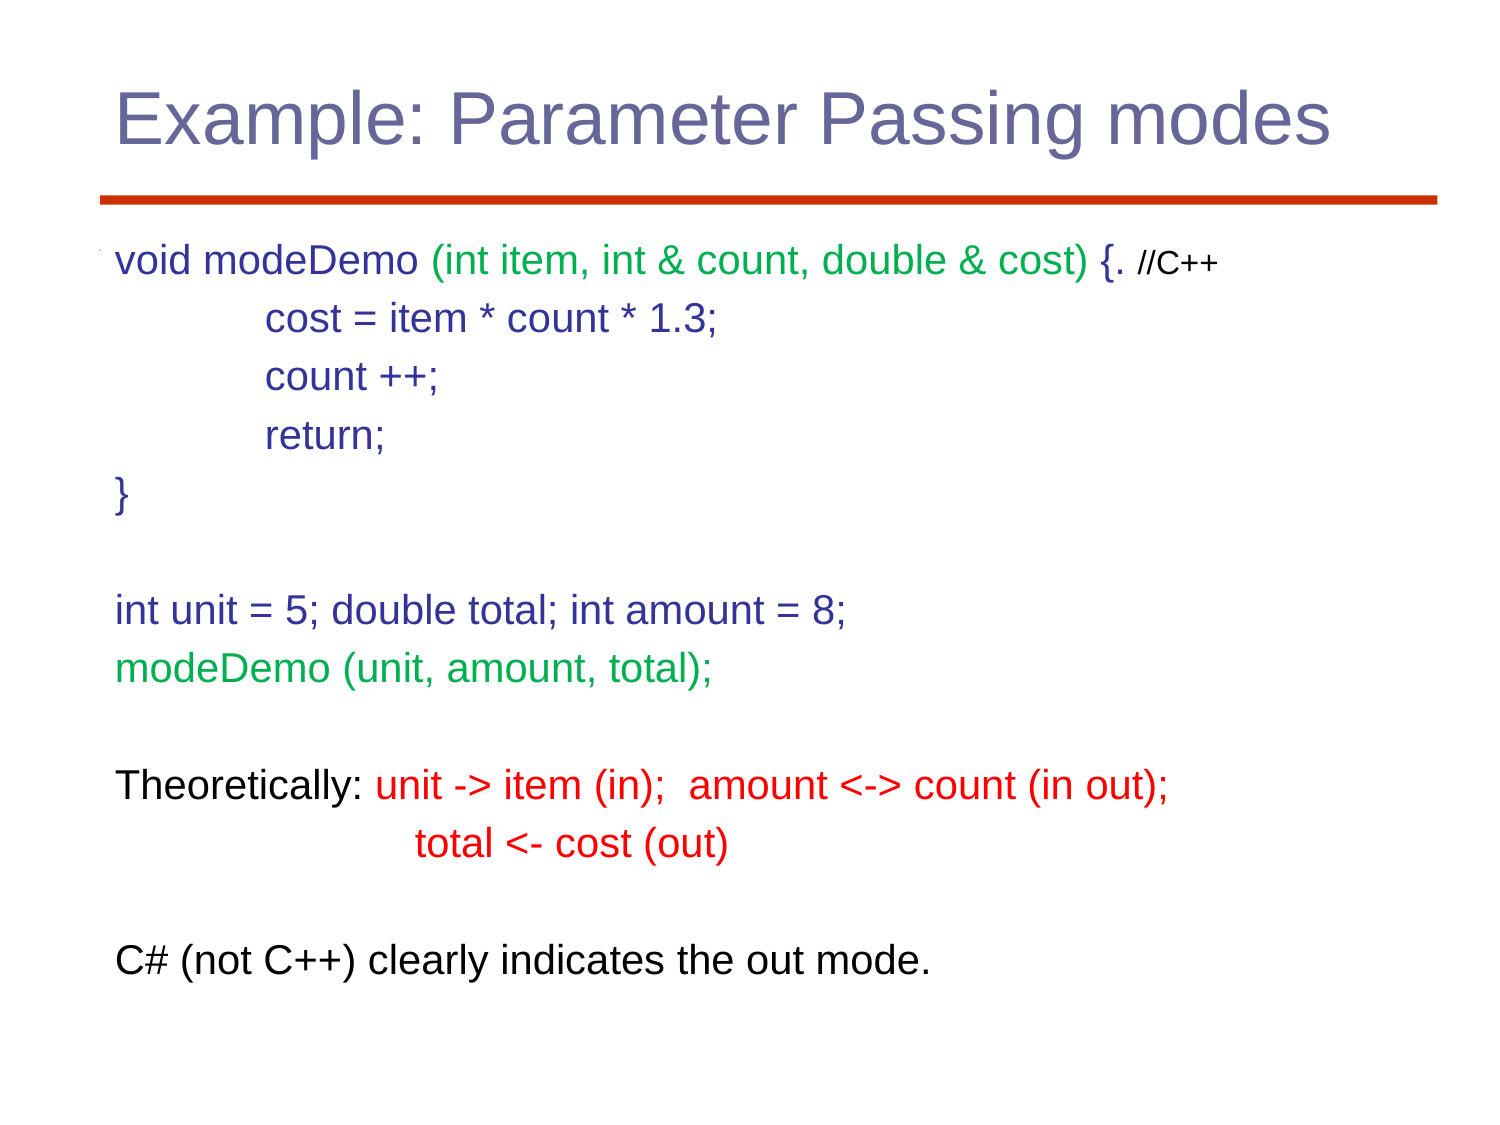

# Example: Parameter Passing modes
void modeDemo (int item, int & count, double & cost) {. //C++
      	cost = item * count * 1.3;
	count ++;
	return;
}

int unit = 5; double total; int amount = 8;
modeDemo (unit, amount, total);

Theoretically: unit -> item (in);  amount <-> count (in out);
		total <- cost (out)

C# (not C++) clearly indicates the out mode.